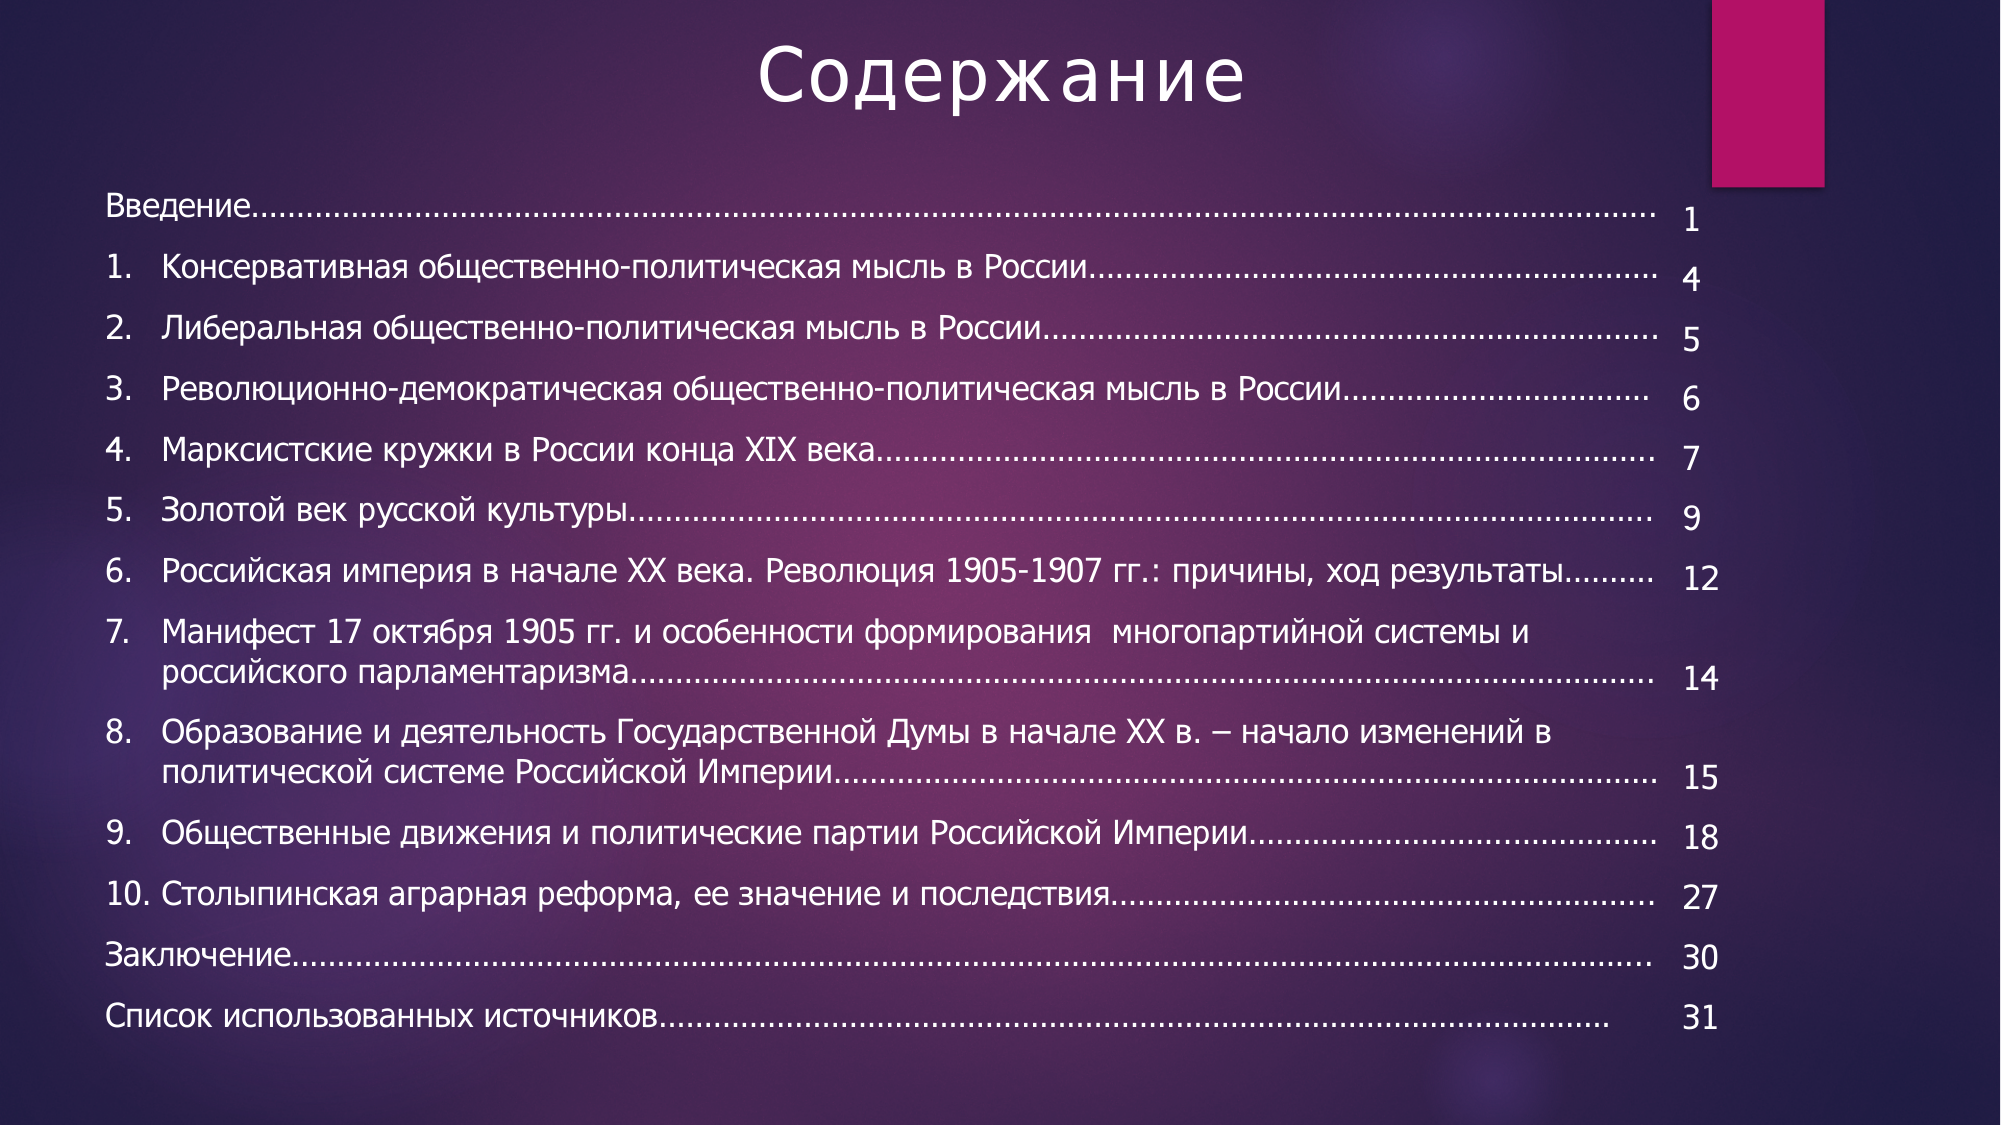

Содержание
1
4
5
6
7
9
12

14

15
18
27
30
31
Введение………………………………………………………………………………………………………………………………………..
Консервативная общественно-политическая мысль в России………………………………………………………
Либеральная общественно-политическая мысль в России…………………………………………………………..
Революционно-демократическая общественно-политическая мысль в России…………………………….
Марксистские кружки в России конца XIX века…………………………………………………………………………..
Золотой век русской культуры…………………………………………………………………………………………………..
Российская империя в начале ХХ века. Революция 1905-1907 гг.: причины, ход результаты……….
Манифест 17 октября 1905 гг. и особенности формирования  многопартийной системы и российского парламентаризма…………………………………………………………………………………………………..
Образование и деятельность Государственной Думы в начале ХХ в. – начало изменений в политической системе Российской Империи……………………………………………………………………………….
Общественные движения и политические партии Российской Империи………………………..…………….
Столыпинская аграрная реформа, ее значение и последствия…………………………………………………...
Заключение…………………………………………………………………………………………………………………………………...
Список использованных источников……………………………………………………………………………………………